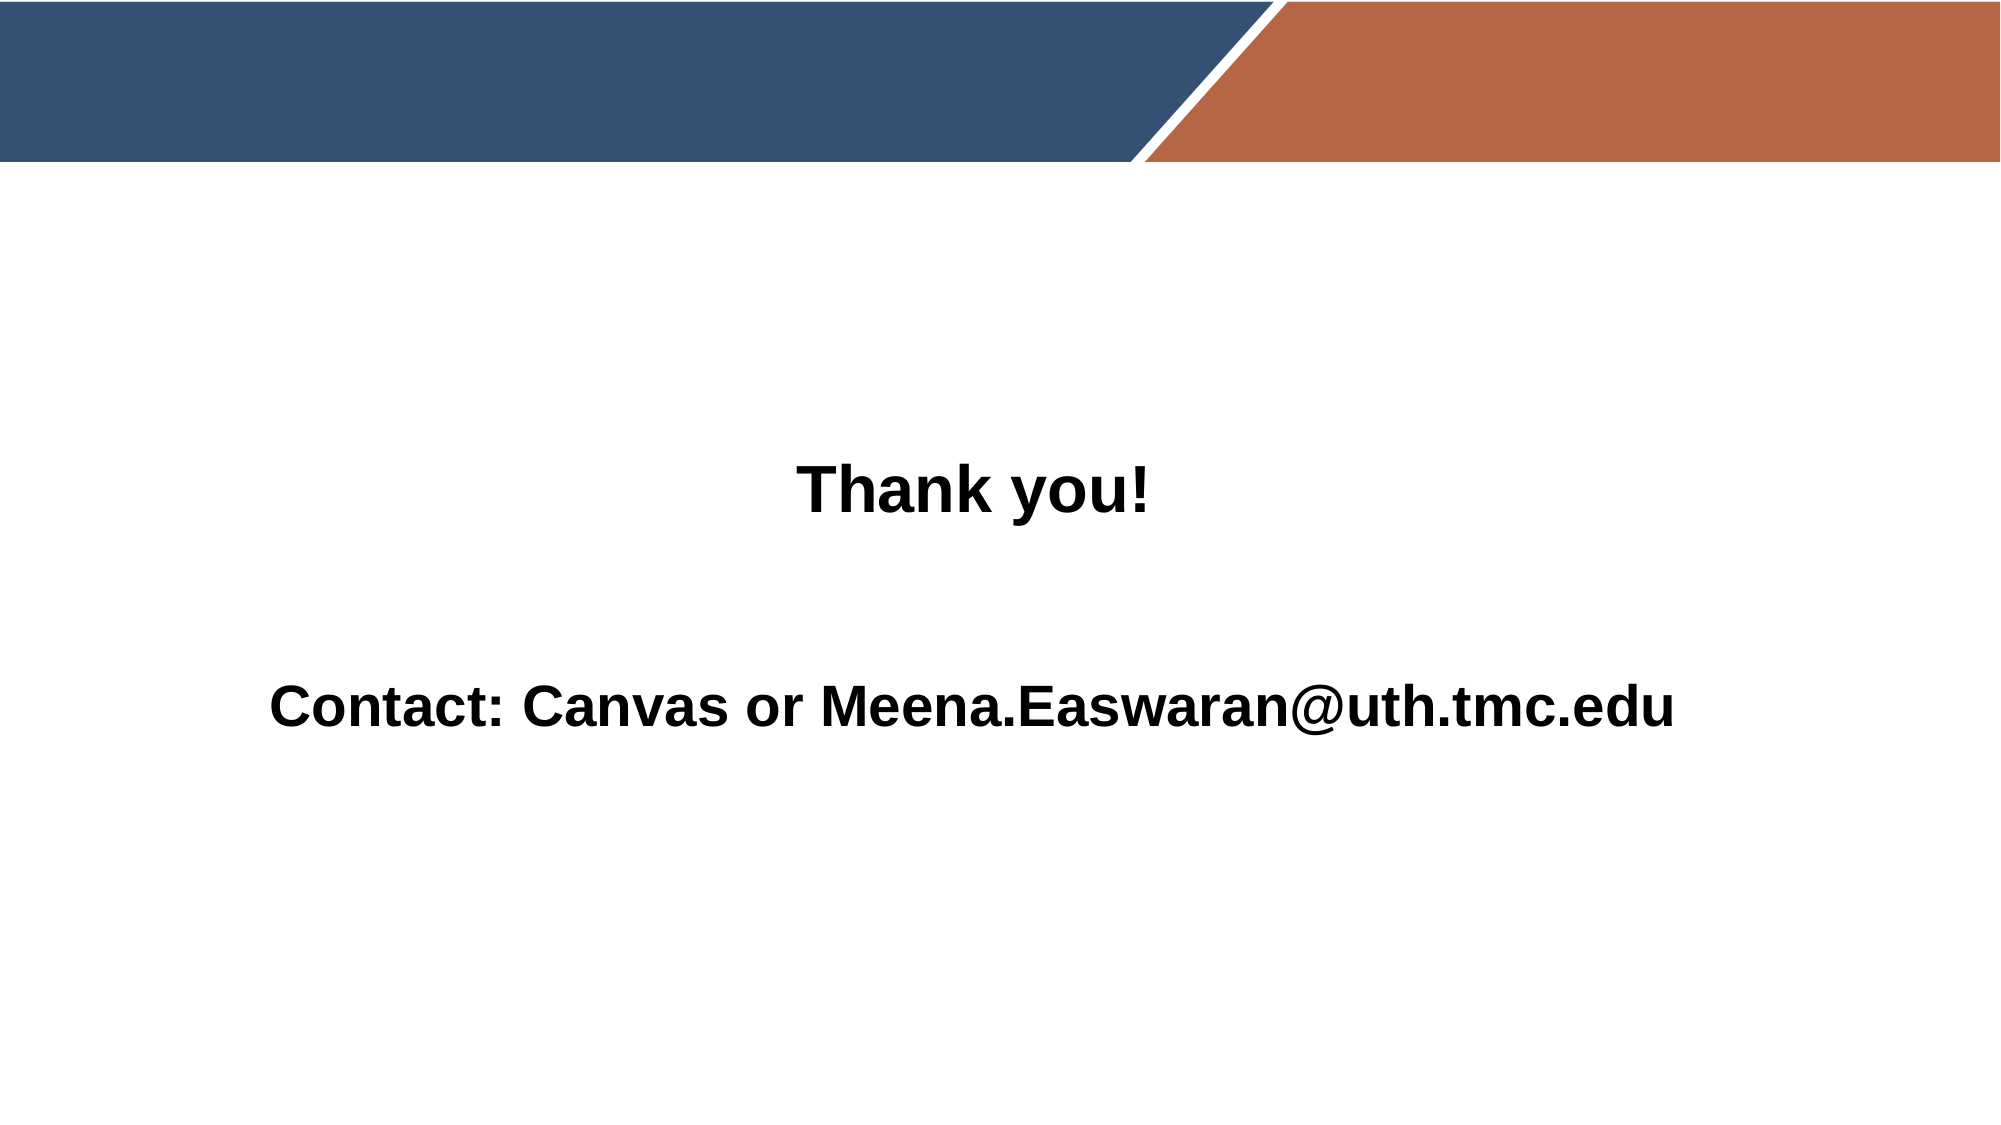

# Thank you!
Contact: Canvas or Meena.Easwaran@uth.tmc.edu